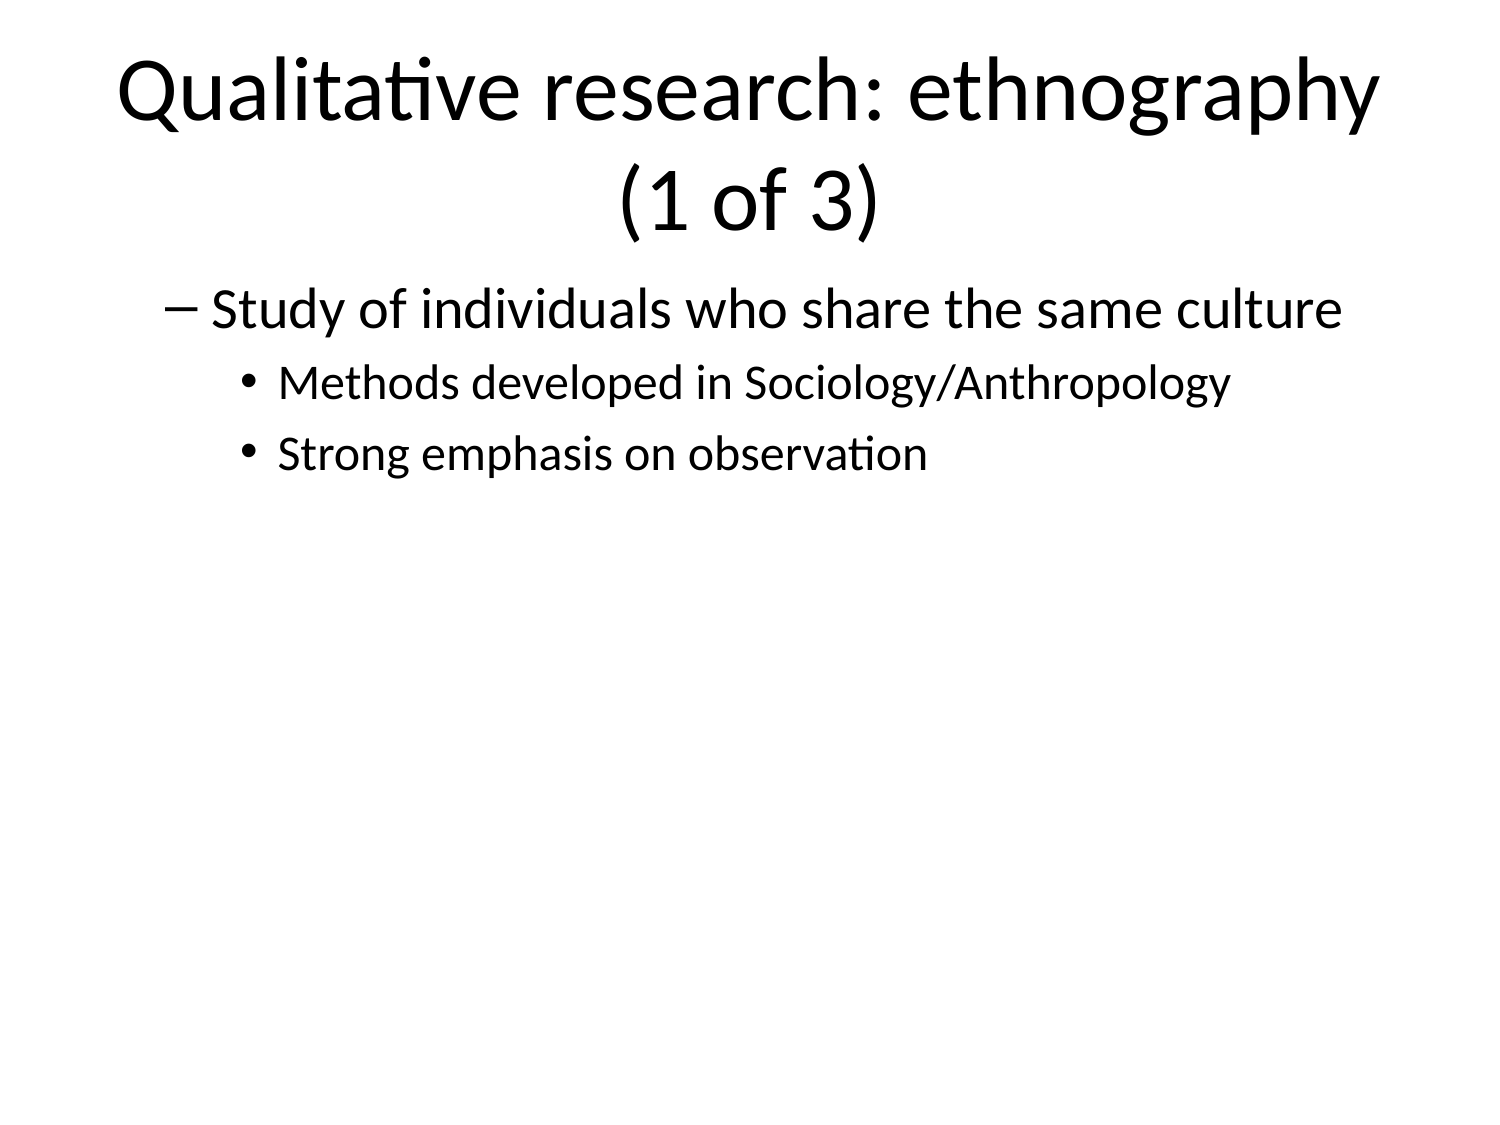

# Qualitative research: ethnography (1 of 3)
Study of individuals who share the same culture
Methods developed in Sociology/Anthropology
Strong emphasis on observation